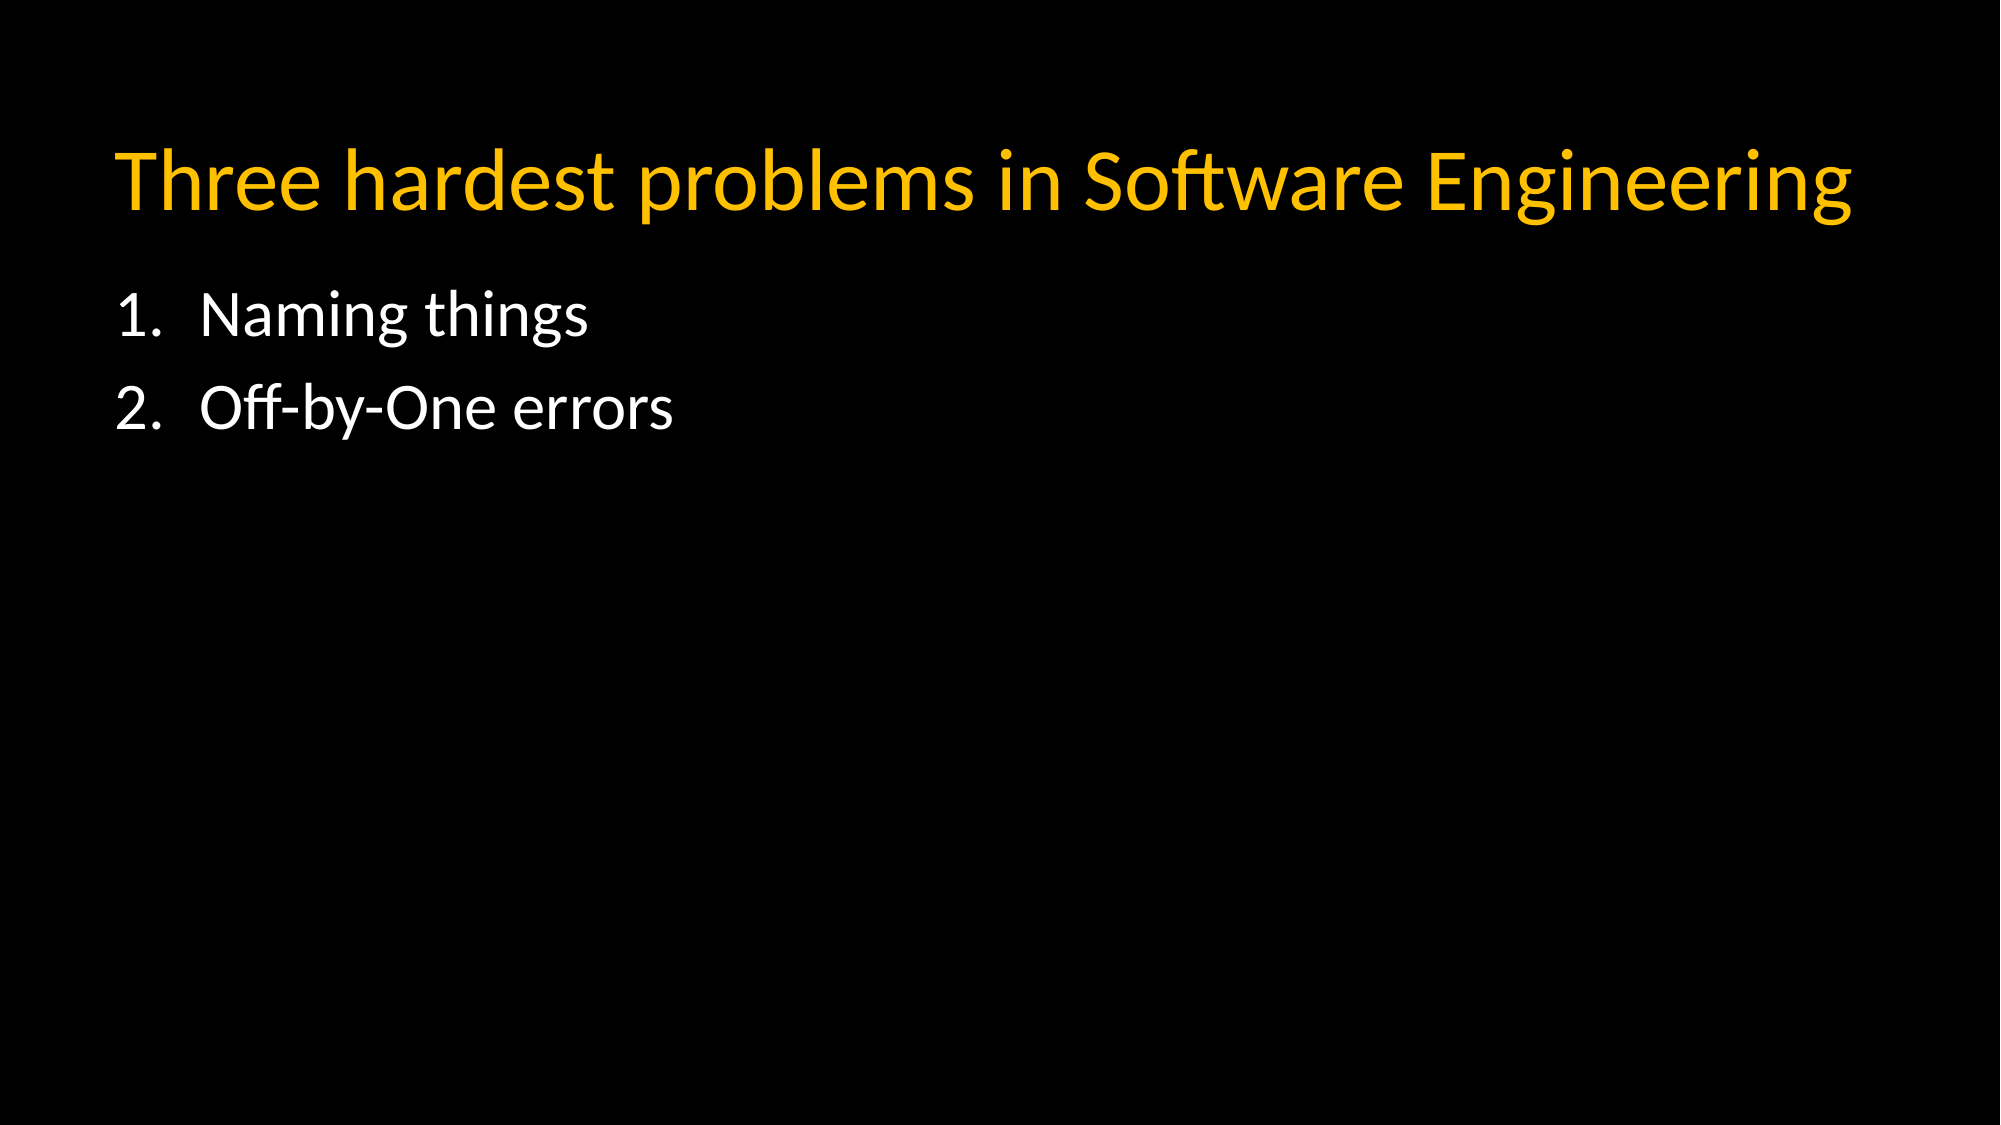

# Three hardest problems in Software Engineering
Naming things
Off-by-One errors